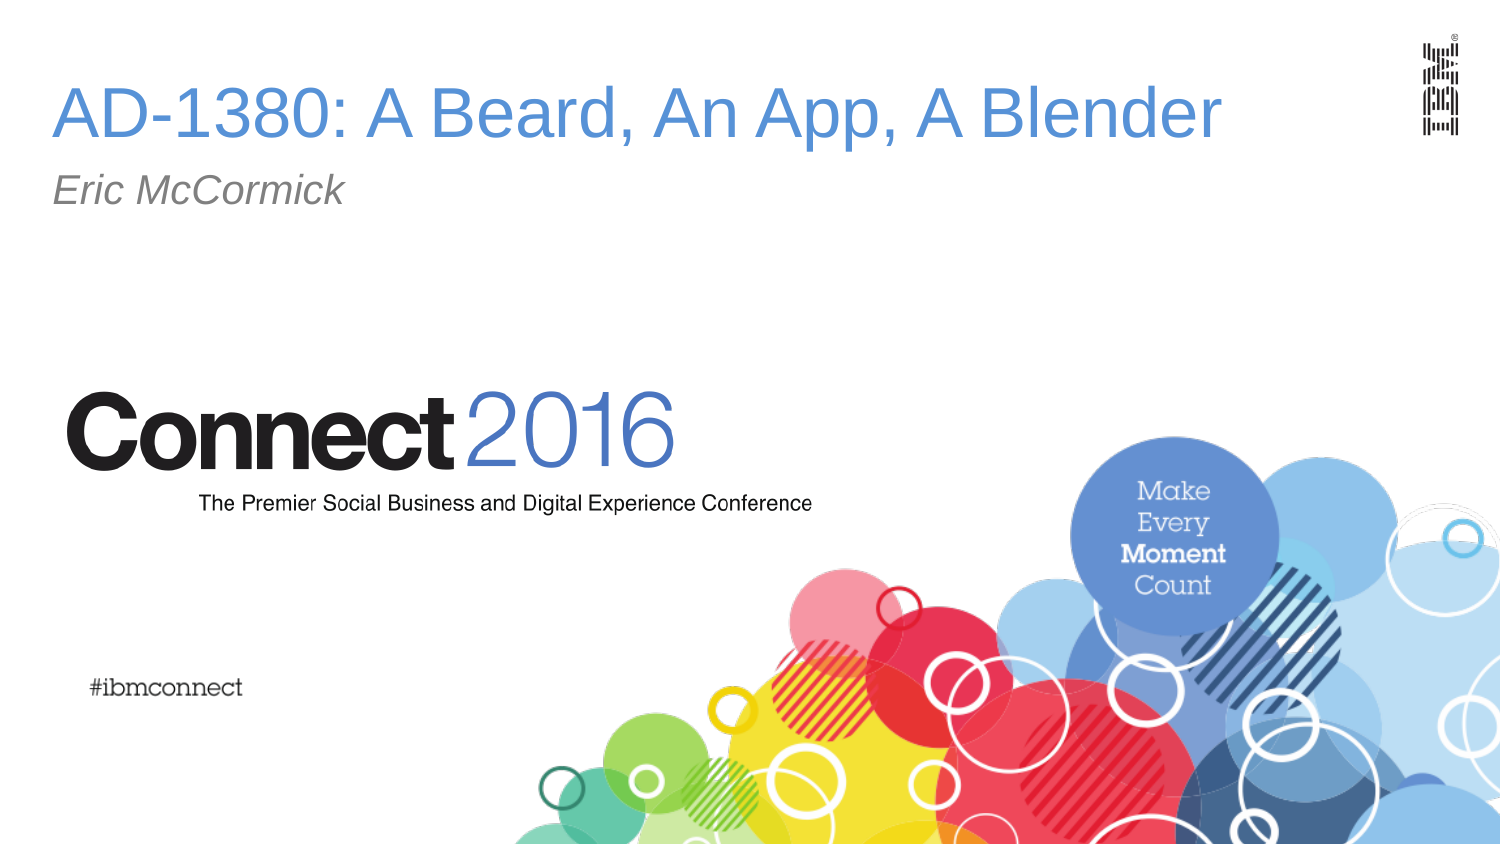

# AD-1380: A Beard, An App, A Blender
Eric McCormick